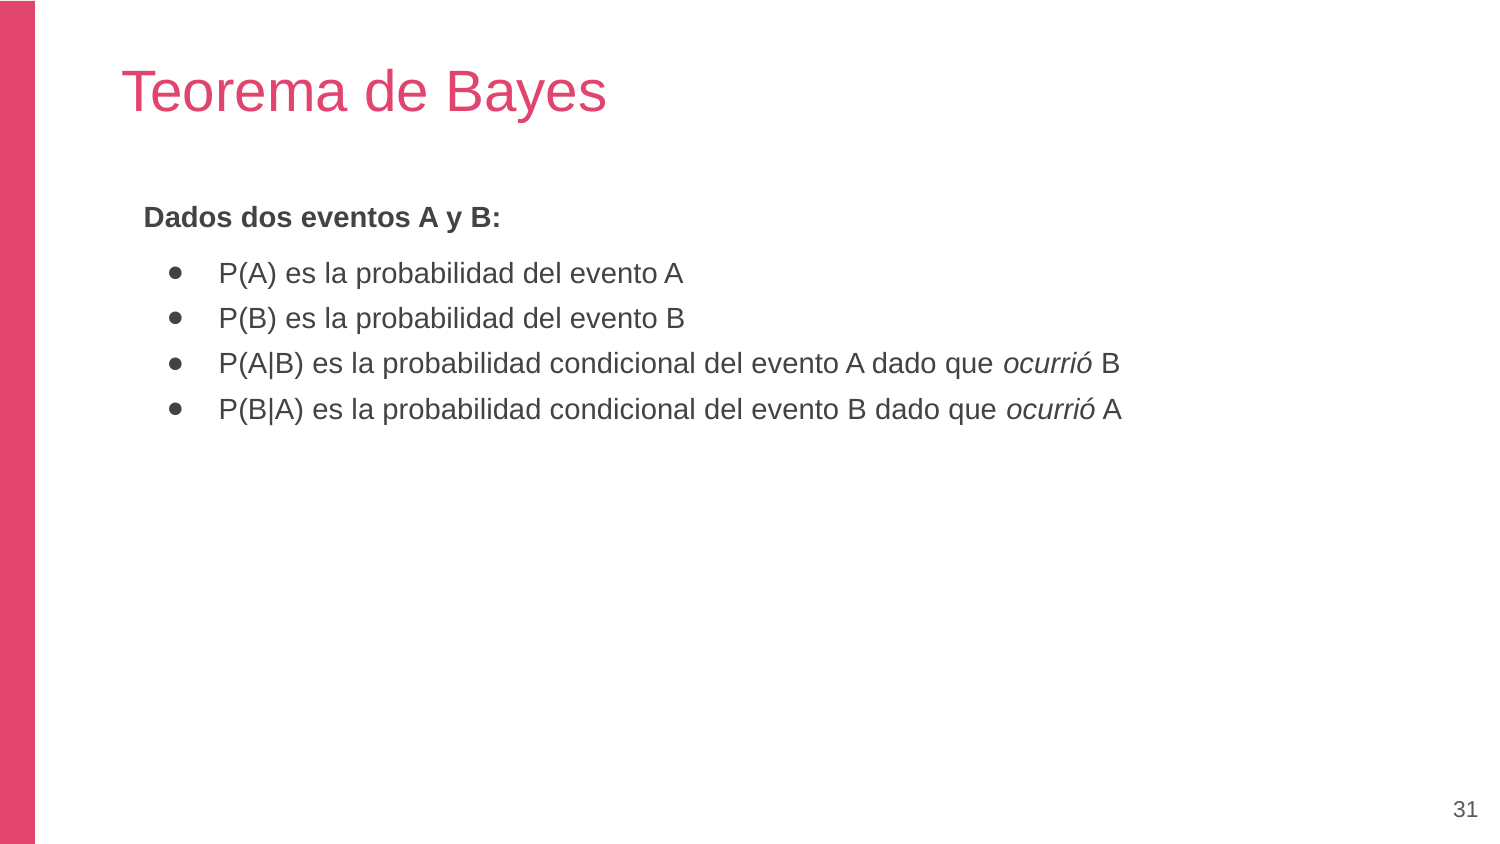

Teorema de Bayes
Dados dos eventos A y B:
P(A) es la probabilidad del evento A
P(B) es la probabilidad del evento B
P(A|B) es la probabilidad condicional del evento A dado que ocurrió B
P(B|A) es la probabilidad condicional del evento B dado que ocurrió A
31